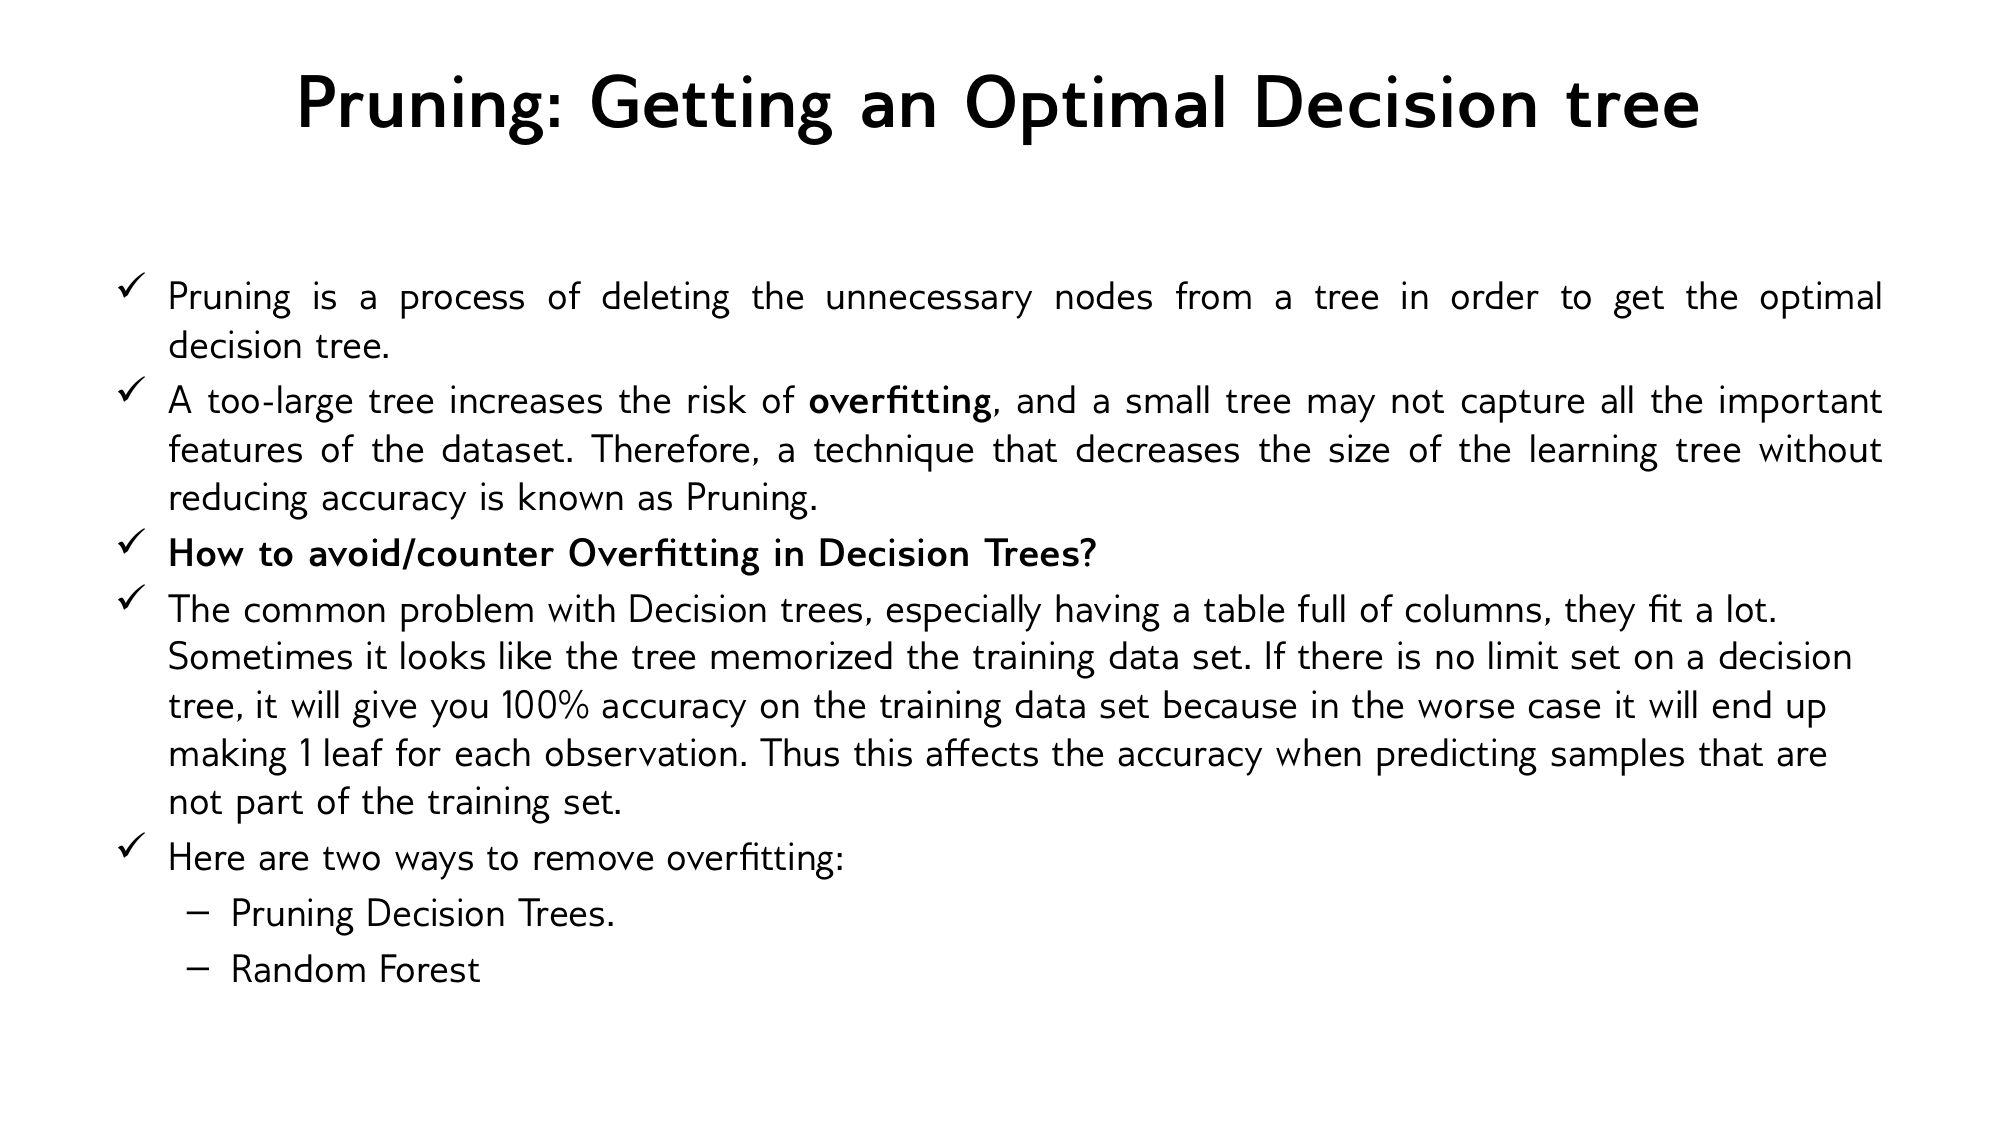

# Pruning: Getting an Optimal Decision tree
Pruning is a process of deleting the unnecessary nodes from a tree in order to get the optimal decision tree.
A too-large tree increases the risk of overfitting, and a small tree may not capture all the important features of the dataset. Therefore, a technique that decreases the size of the learning tree without reducing accuracy is known as Pruning.
How to avoid/counter Overfitting in Decision Trees?
The common problem with Decision trees, especially having a table full of columns, they fit a lot. Sometimes it looks like the tree memorized the training data set. If there is no limit set on a decision tree, it will give you 100% accuracy on the training data set because in the worse case it will end up making 1 leaf for each observation. Thus this affects the accuracy when predicting samples that are not part of the training set.
Here are two ways to remove overfitting:
Pruning Decision Trees.
Random Forest